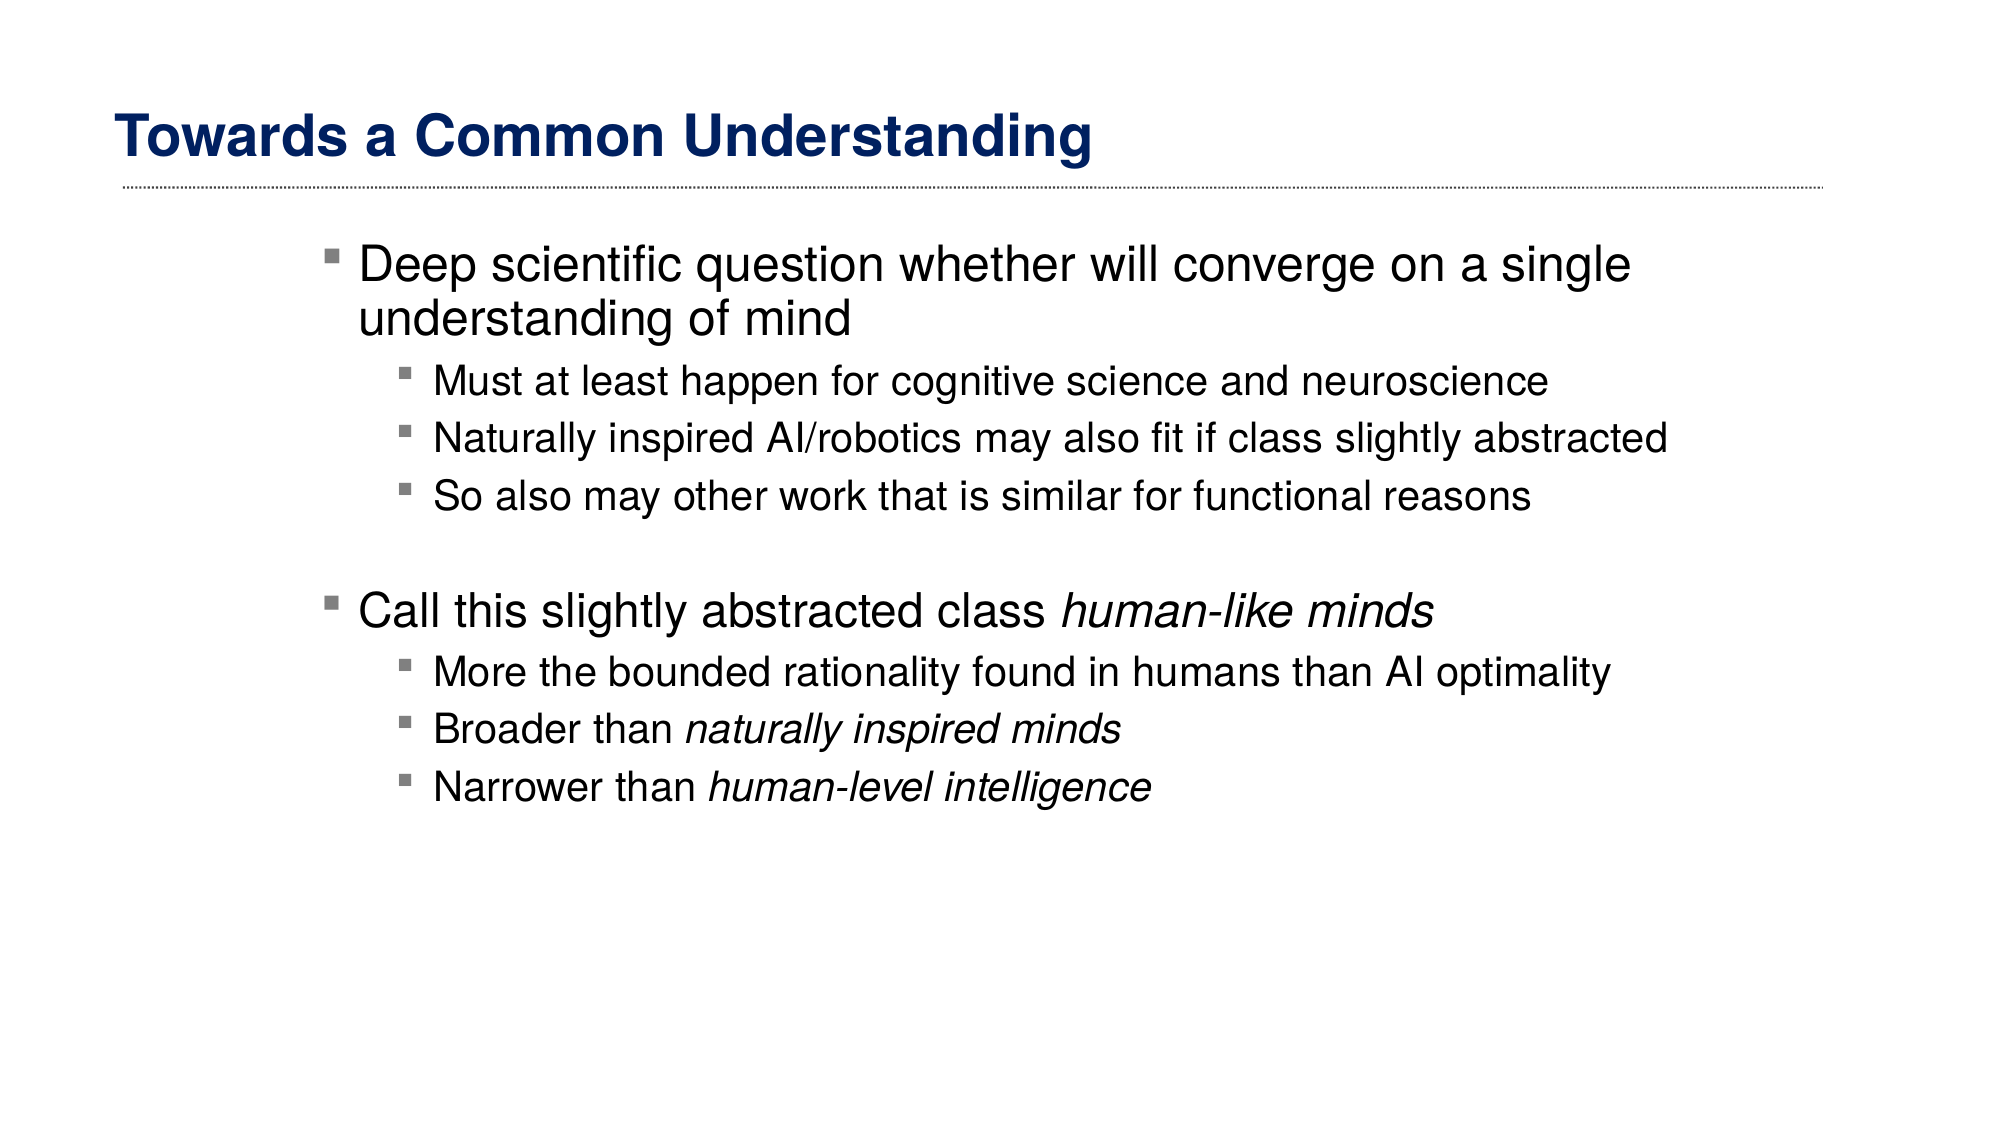

# Towards a Common Understanding
Deep scientific question whether will converge on a single understanding of mind
Must at least happen for cognitive science and neuroscience
Naturally inspired AI/robotics may also fit if class slightly abstracted
So also may other work that is similar for functional reasons
Call this slightly abstracted class human-like minds
More the bounded rationality found in humans than AI optimality
Broader than naturally inspired minds
Narrower than human-level intelligence